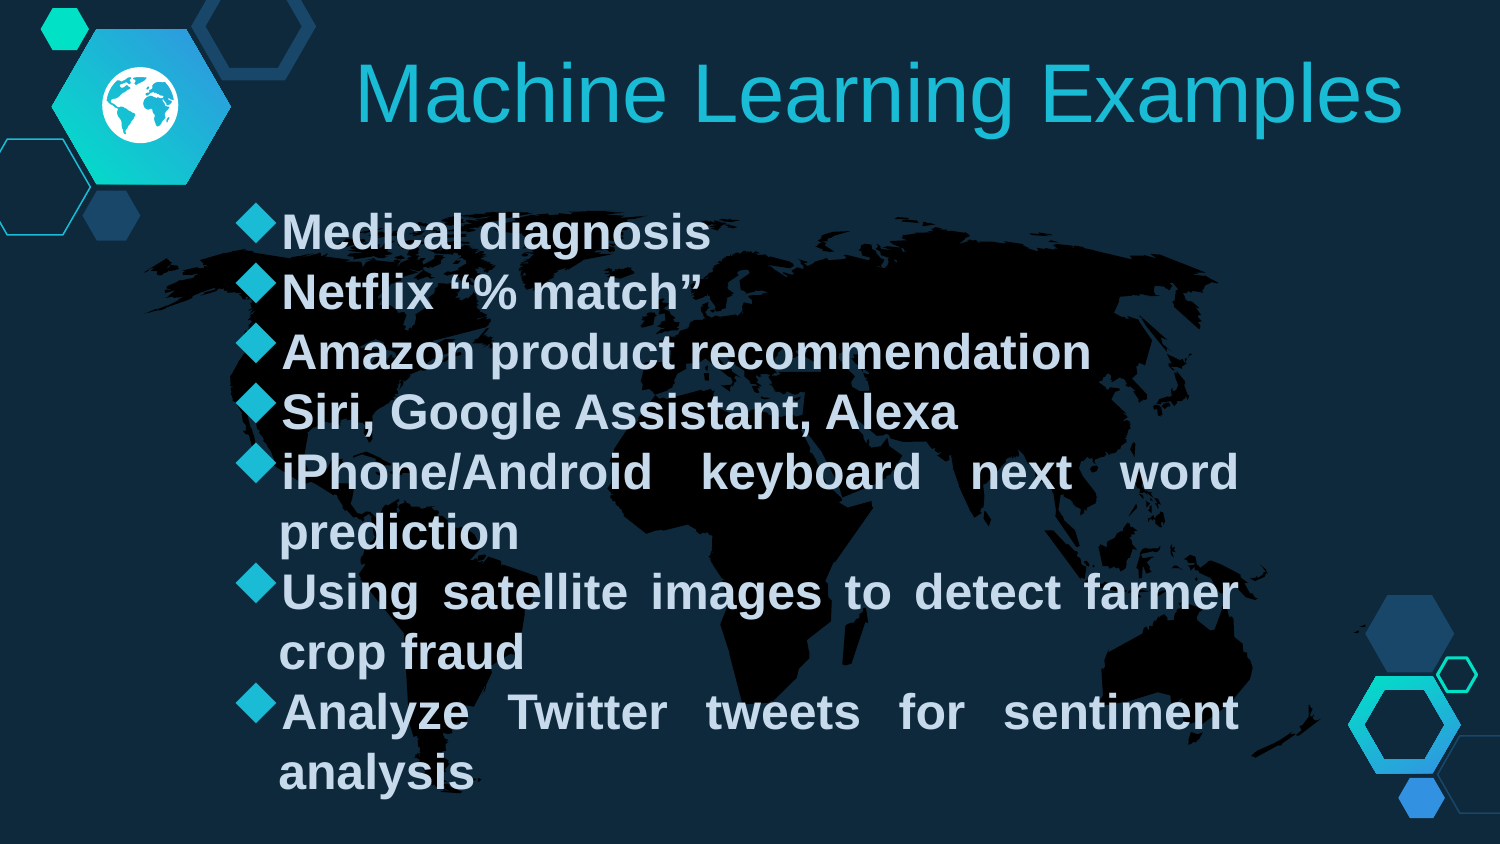

Machine Learning Examples

Medical diagnosis
Netflix “% match”
Amazon product recommendation
Siri, Google Assistant, Alexa
iPhone/Android keyboard next word prediction
Using satellite images to detect farmer crop fraud
Analyze Twitter tweets for sentiment analysis